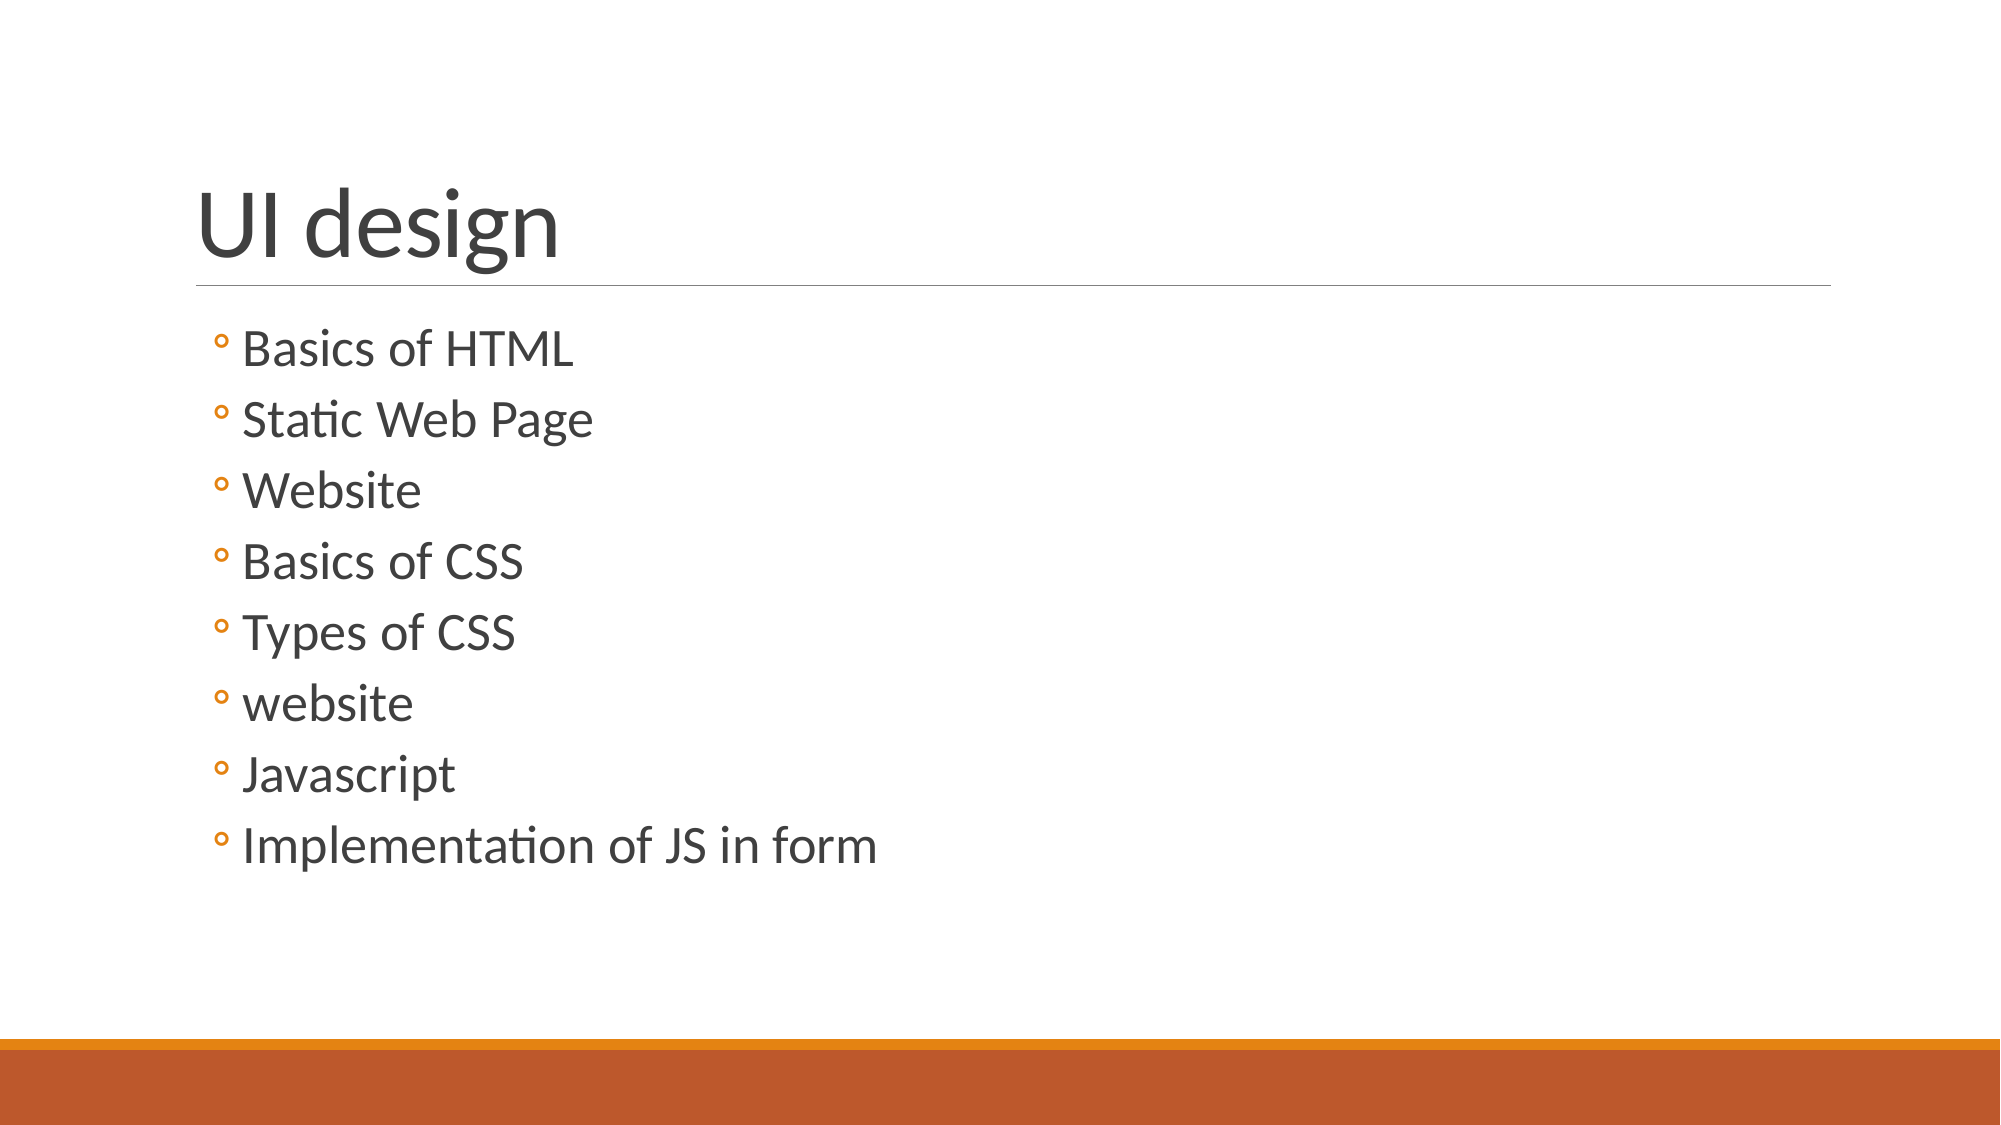

# UI design
Basics of HTML
Static Web Page
Website
Basics of CSS
Types of CSS
website
Javascript
Implementation of JS in form